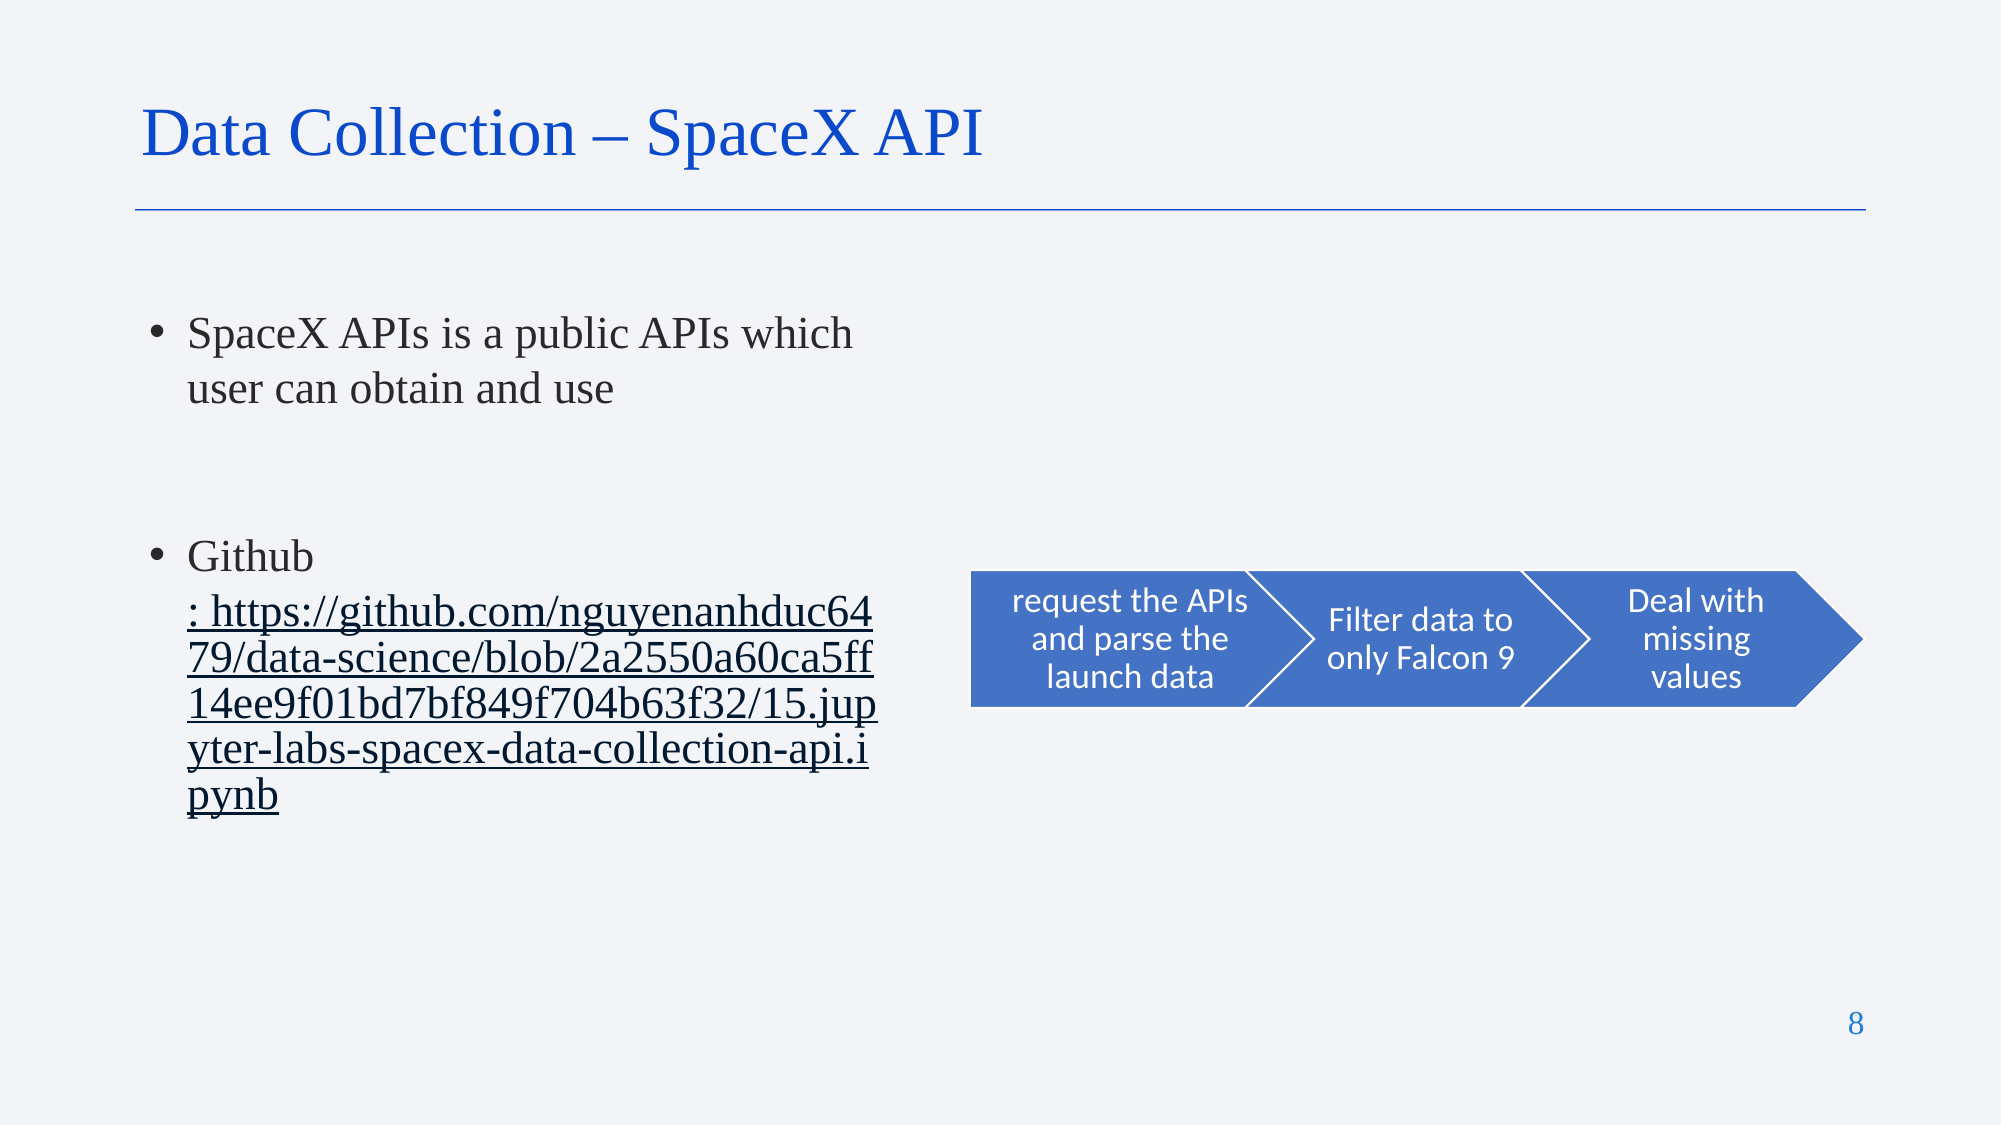

Data Collection – SpaceX API
request the APIs and parse the launch data
Filter data to only Falcon 9
Deal with missing values
SpaceX APIs is a public APIs which user can obtain and use

Github: https://github.com/nguyenanhduc6479/data-science/blob/2a2550a60ca5ff14ee9f01bd7bf849f704b63f32/15.jupyter-labs-spacex-data-collection-api.ipynb
8